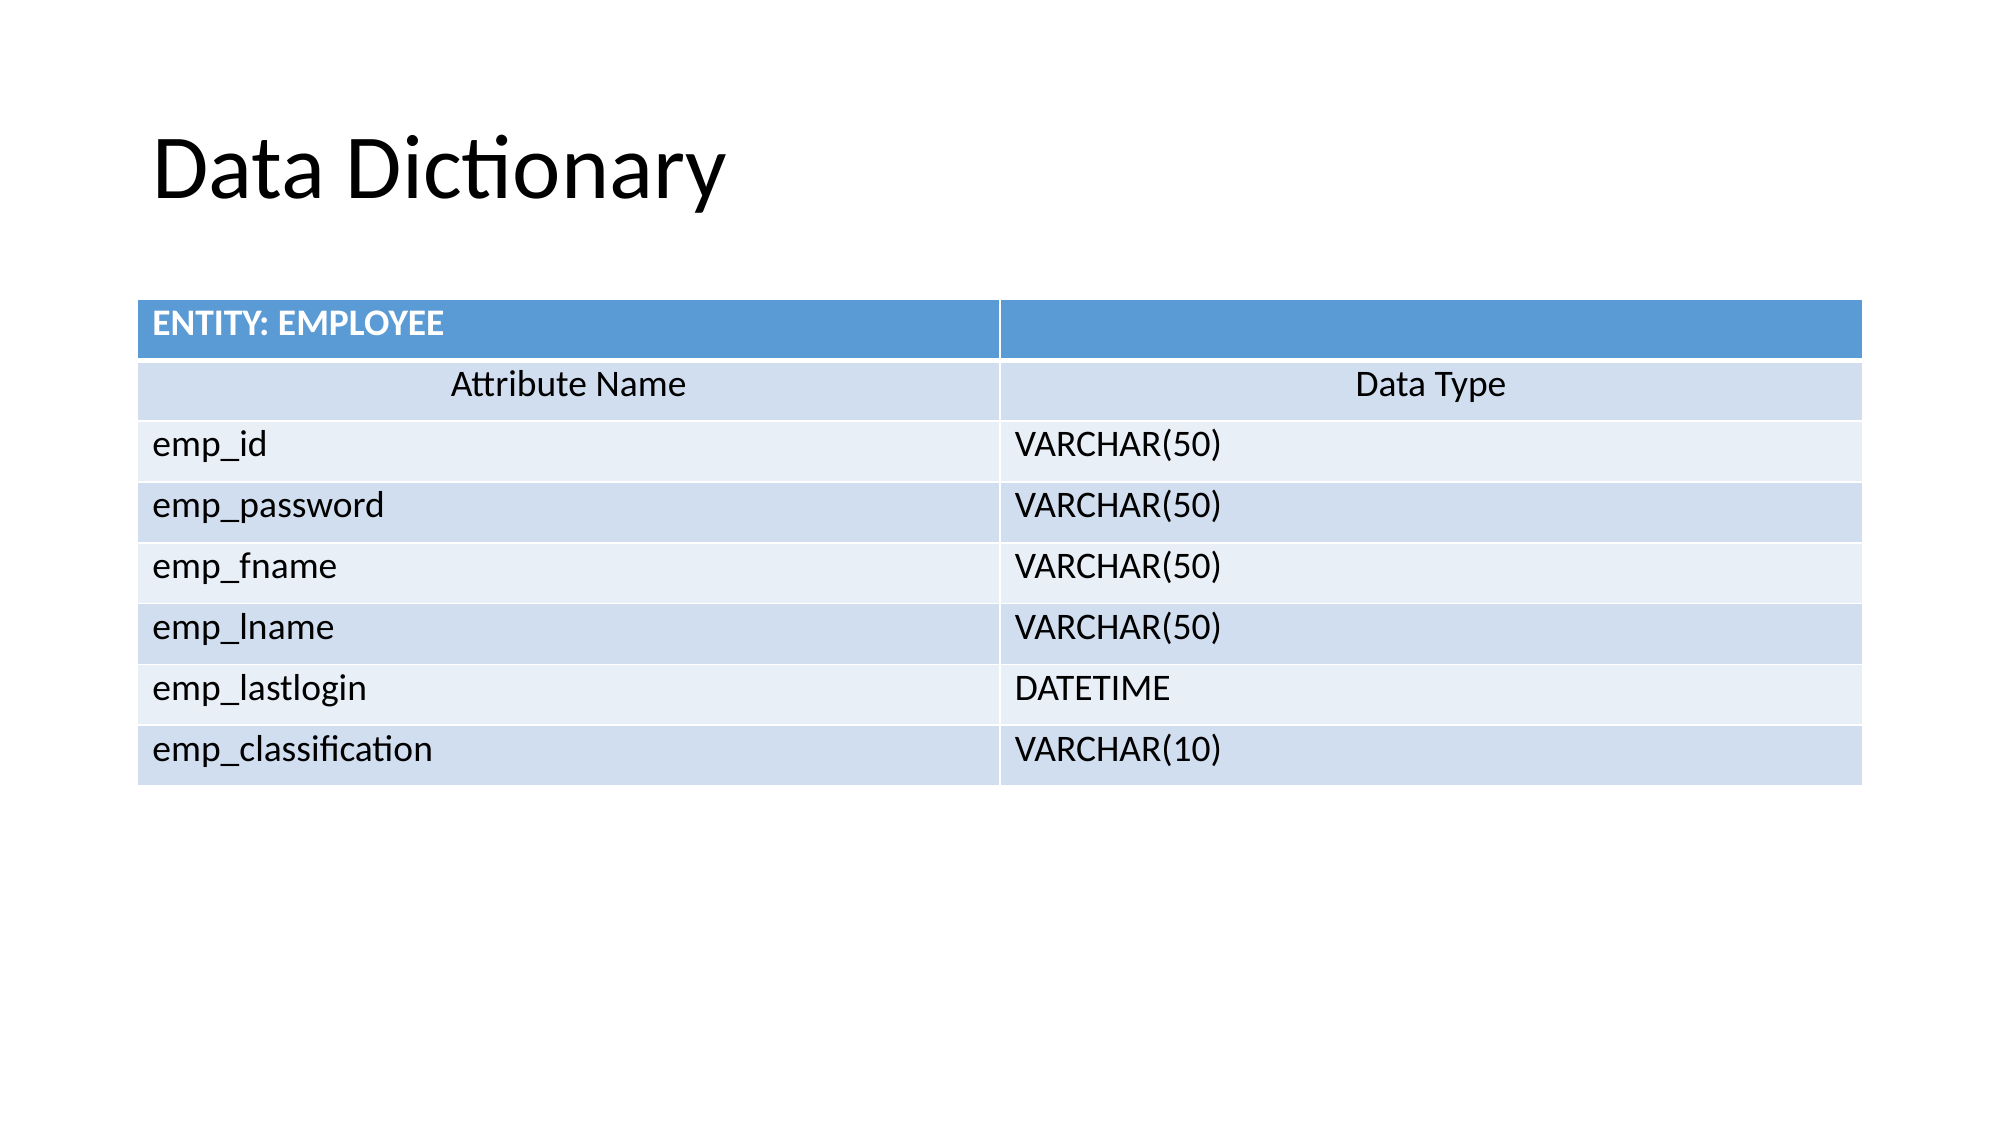

# Data Dictionary
| ENTITY: EMPLOYEE |  |
| --- | --- |
| Attribute Name | Data Type |
| emp\_id | VARCHAR(50) |
| emp\_password | VARCHAR(50) |
| emp\_fname | VARCHAR(50) |
| emp\_lname | VARCHAR(50) |
| emp\_lastlogin | DATETIME |
| emp\_classification | VARCHAR(10) |